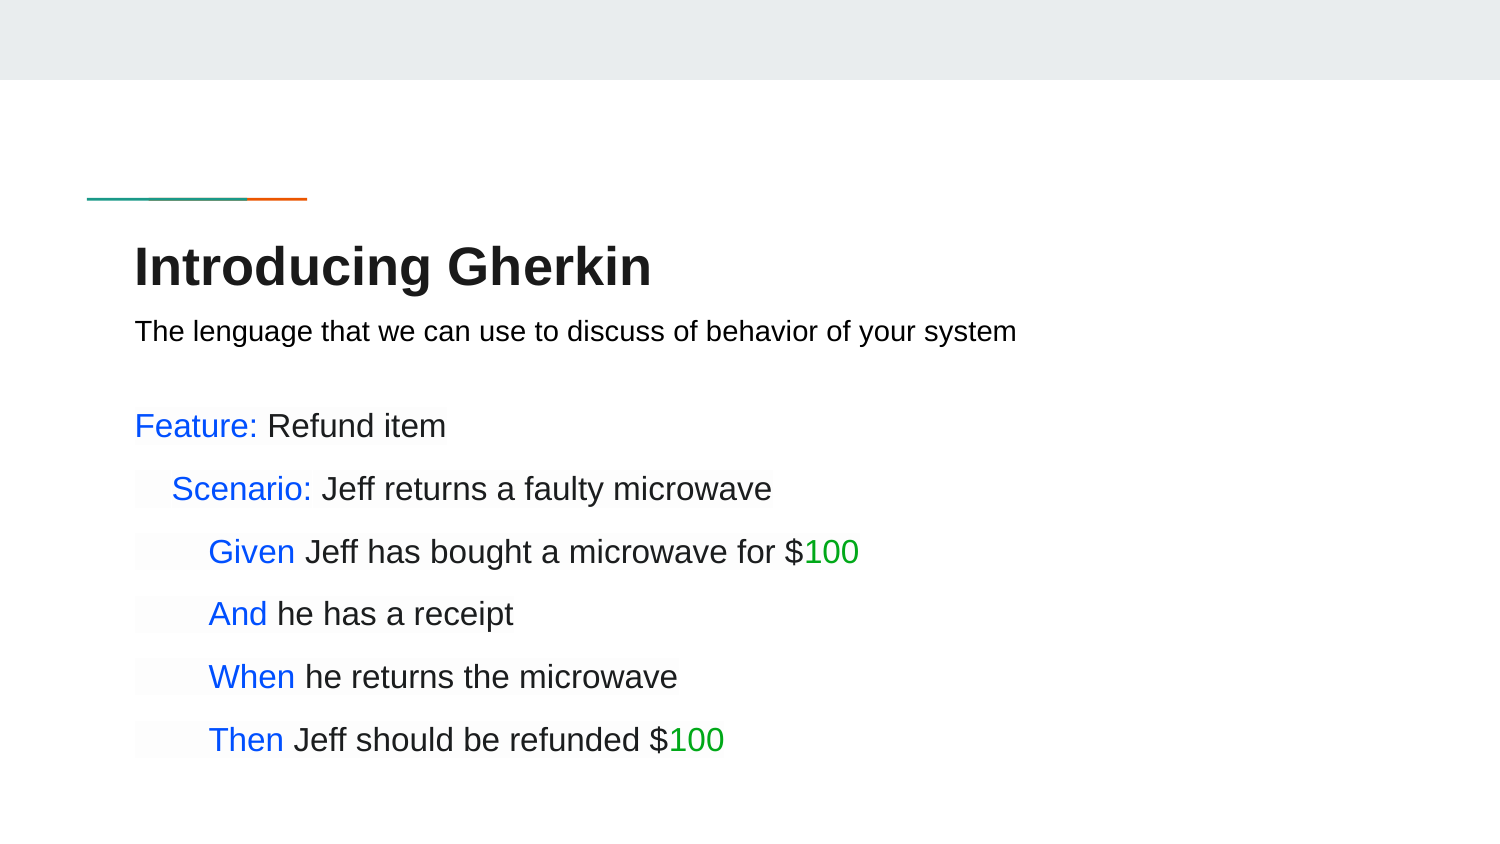

# Introducing Gherkin
The lenguage that we can use to discuss of behavior of your system
Feature: Refund item
    Scenario: Jeff returns a faulty microwave
        Given Jeff has bought a microwave for $100
        And he has a receipt
        When he returns the microwave
        Then Jeff should be refunded $100